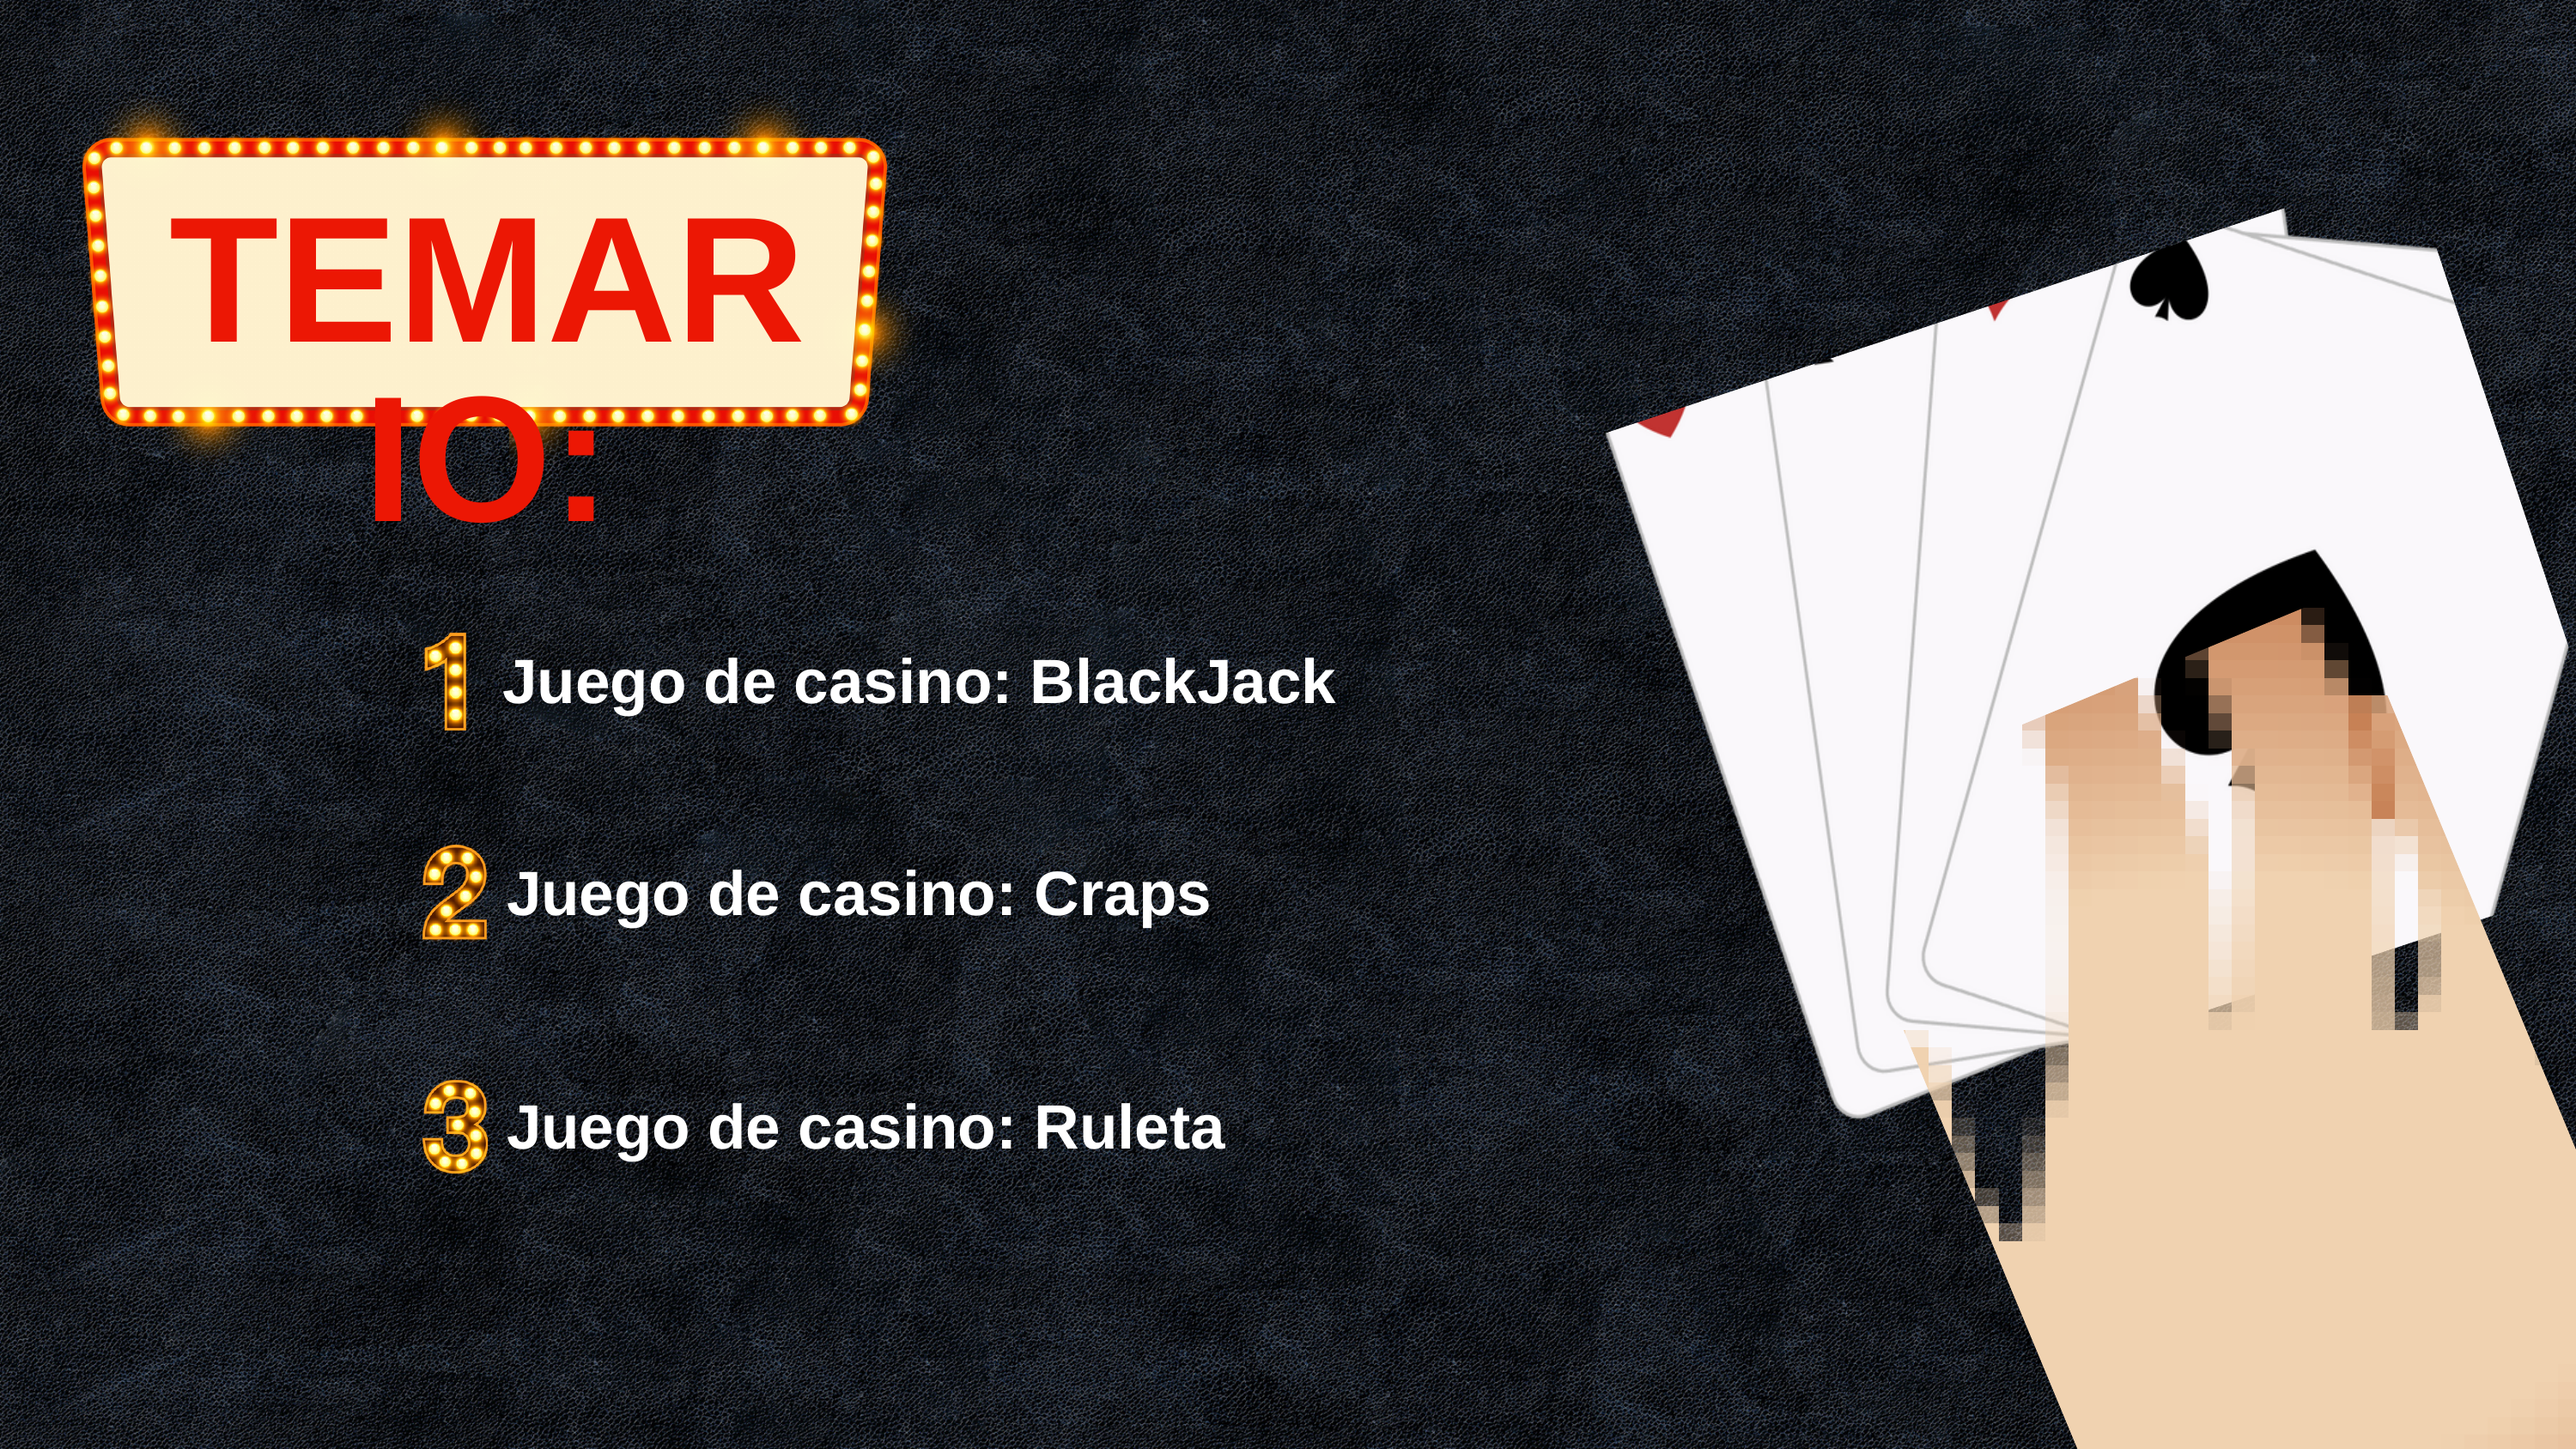

TEMARIO:

Juego de casino: BlackJack

Juego de casino: Craps

Juego de casino: Ruleta